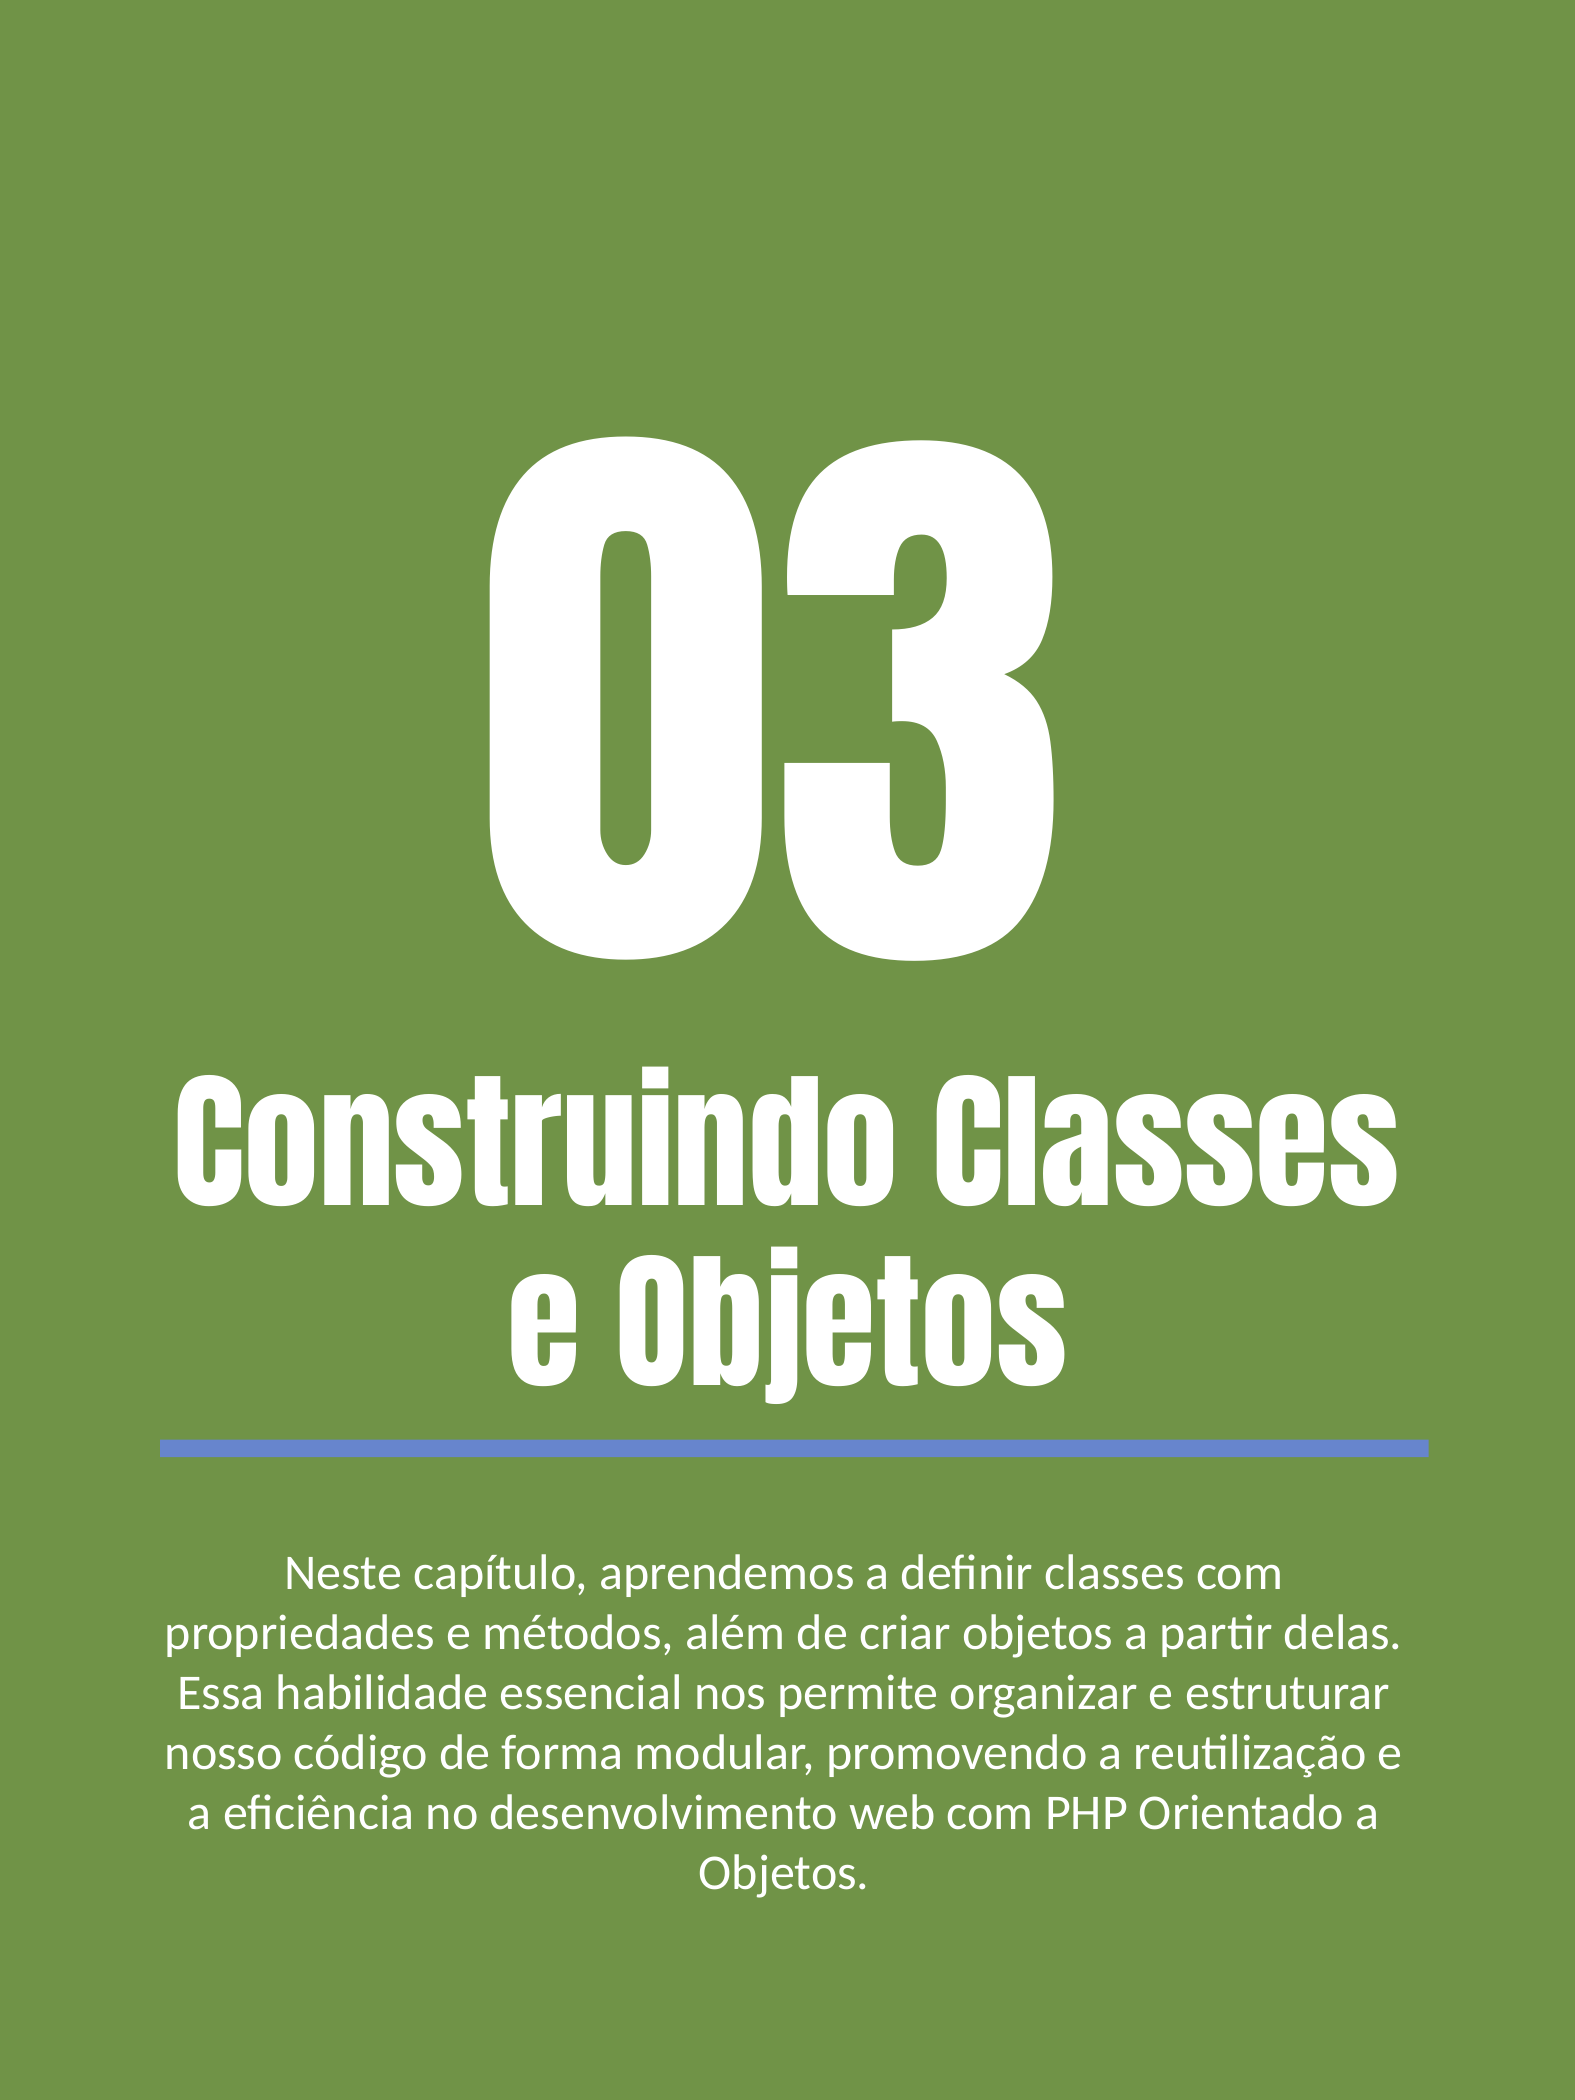

03
Construindo Classes e Objetos

Neste capítulo, aprendemos a definir classes com propriedades e métodos, além de criar objetos a partir delas. Essa habilidade essencial nos permite organizar e estruturar nosso código de forma modular, promovendo a reutilização e a eficiência no desenvolvimento web com PHP Orientado a Objetos.
PHP POO QUEST - TADEU RAPHAEL
10